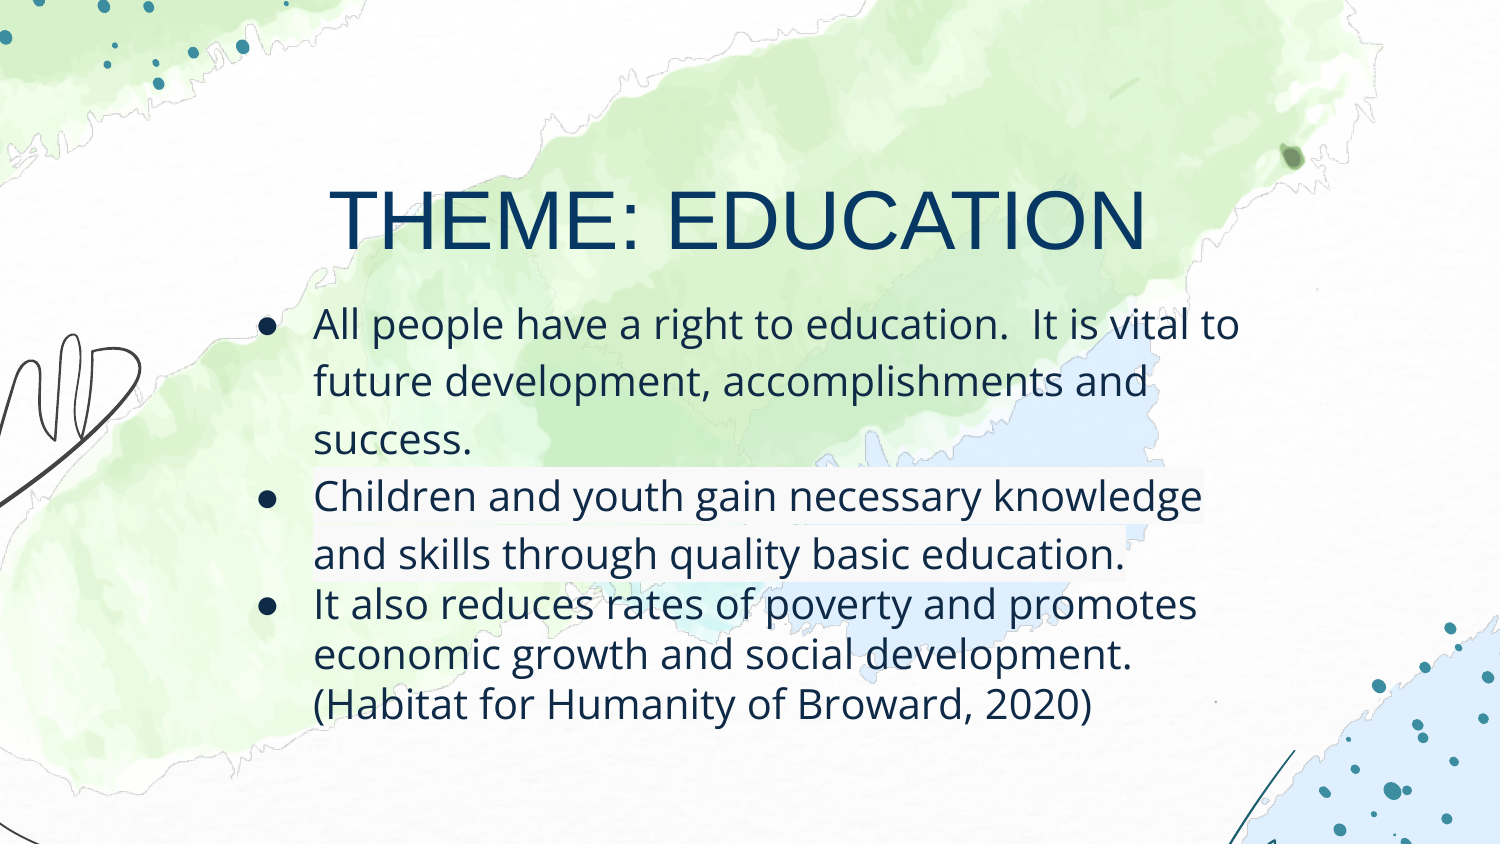

# THEME: EDUCATION
All people have a right to education.  It is vital to future development, accomplishments and success.
Children and youth gain necessary knowledge and skills through quality basic education.
It also reduces rates of poverty and promotes economic growth and social development. (Habitat for Humanity of Broward, 2020)